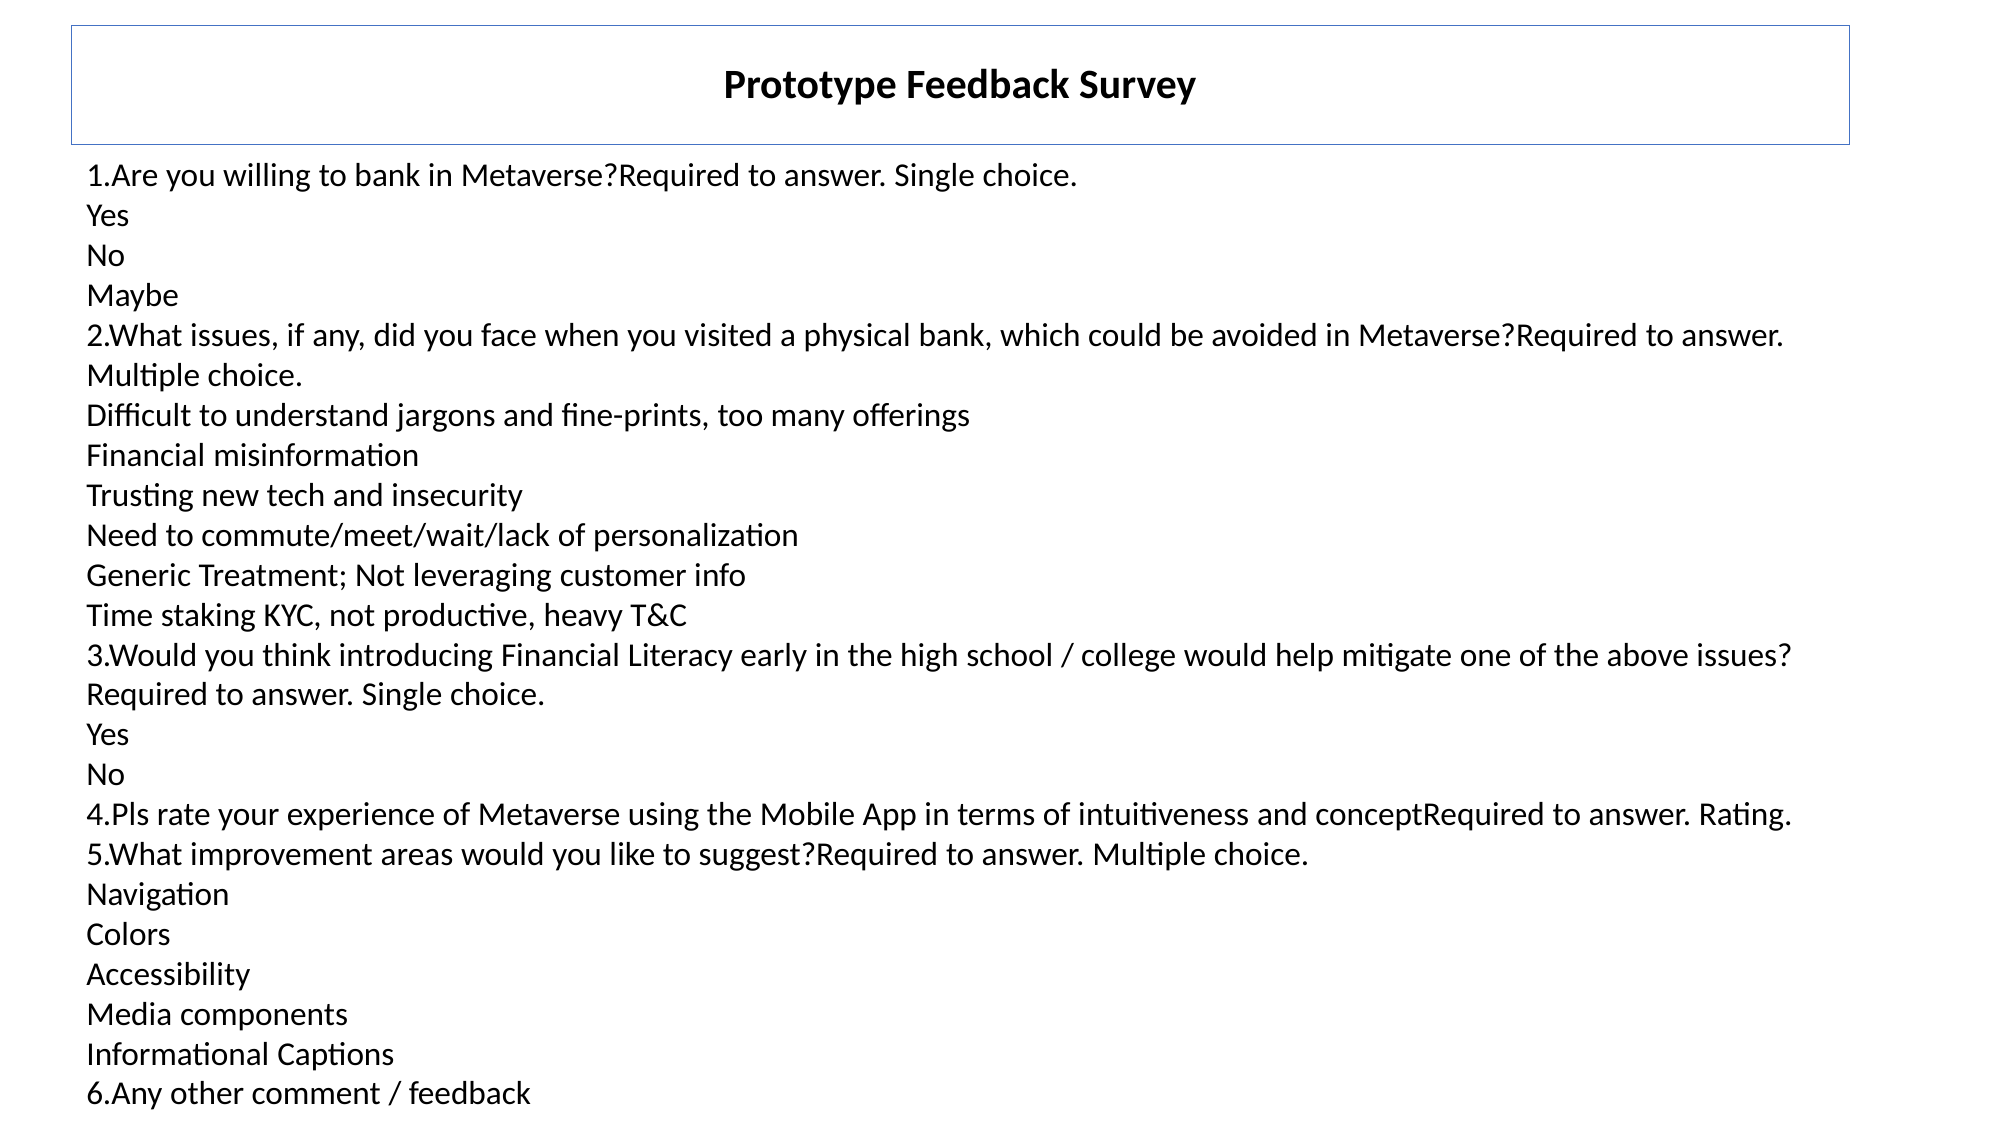

Prototype Feedback Survey
1.Are you willing to bank in Metaverse?Required to answer. Single choice.
Yes
No
Maybe
2.What issues, if any, did you face when you visited a physical bank, which could be avoided in Metaverse?Required to answer. Multiple choice.
Difficult to understand jargons and fine-prints, too many offerings
Financial misinformation
Trusting new tech and insecurity
Need to commute/meet/wait/lack of personalization
Generic Treatment; Not leveraging customer info
Time staking KYC, not productive, heavy T&C
3.Would you think introducing Financial Literacy early in the high school / college would help mitigate one of the above issues?Required to answer. Single choice.
Yes
No
4.Pls rate your experience of Metaverse using the Mobile App in terms of intuitiveness and conceptRequired to answer. Rating.
5.What improvement areas would you like to suggest?Required to answer. Multiple choice.
Navigation
Colors
Accessibility
Media components
Informational Captions
6.Any other comment / feedback